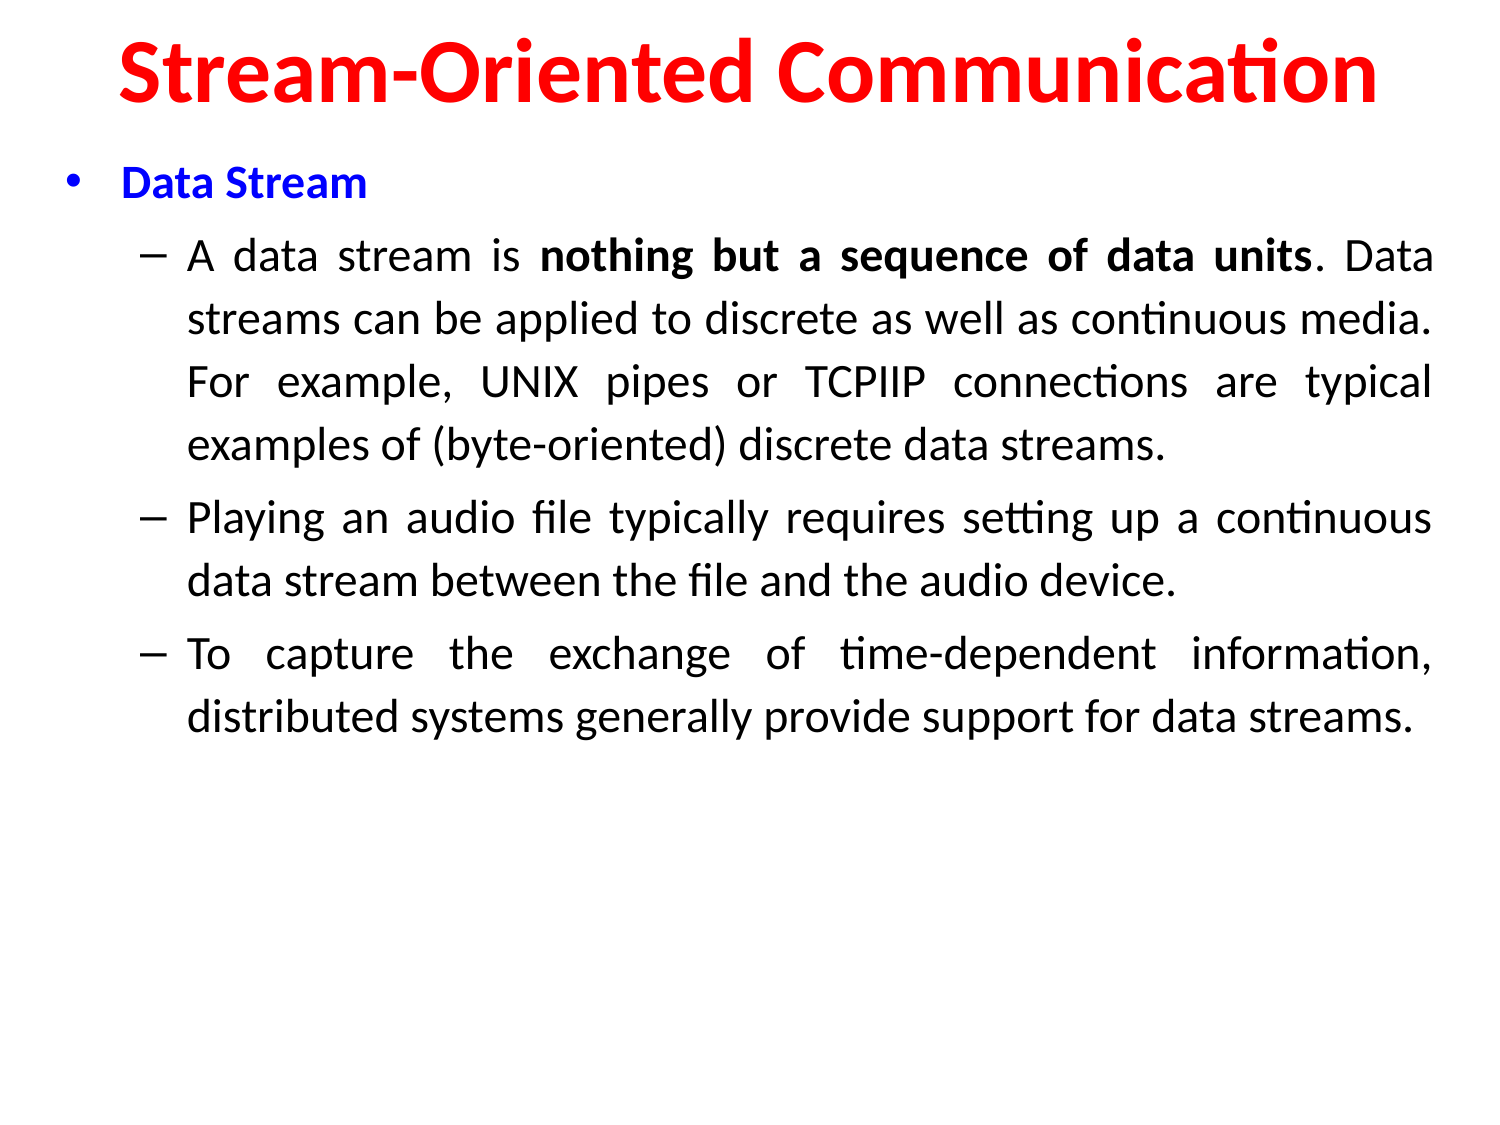

# Stream-Oriented Communication
Data Stream
A data stream is nothing but a sequence of data units. Data streams can be applied to discrete as well as continuous media. For example, UNIX pipes or TCPIIP connections are typical examples of (byte-oriented) discrete data streams.
Playing an audio file typically requires setting up a continuous data stream between the file and the audio device.
To capture the exchange of time-dependent information, distributed systems generally provide support for data streams.

Unit-3 /  Dr Komarasamy G
301